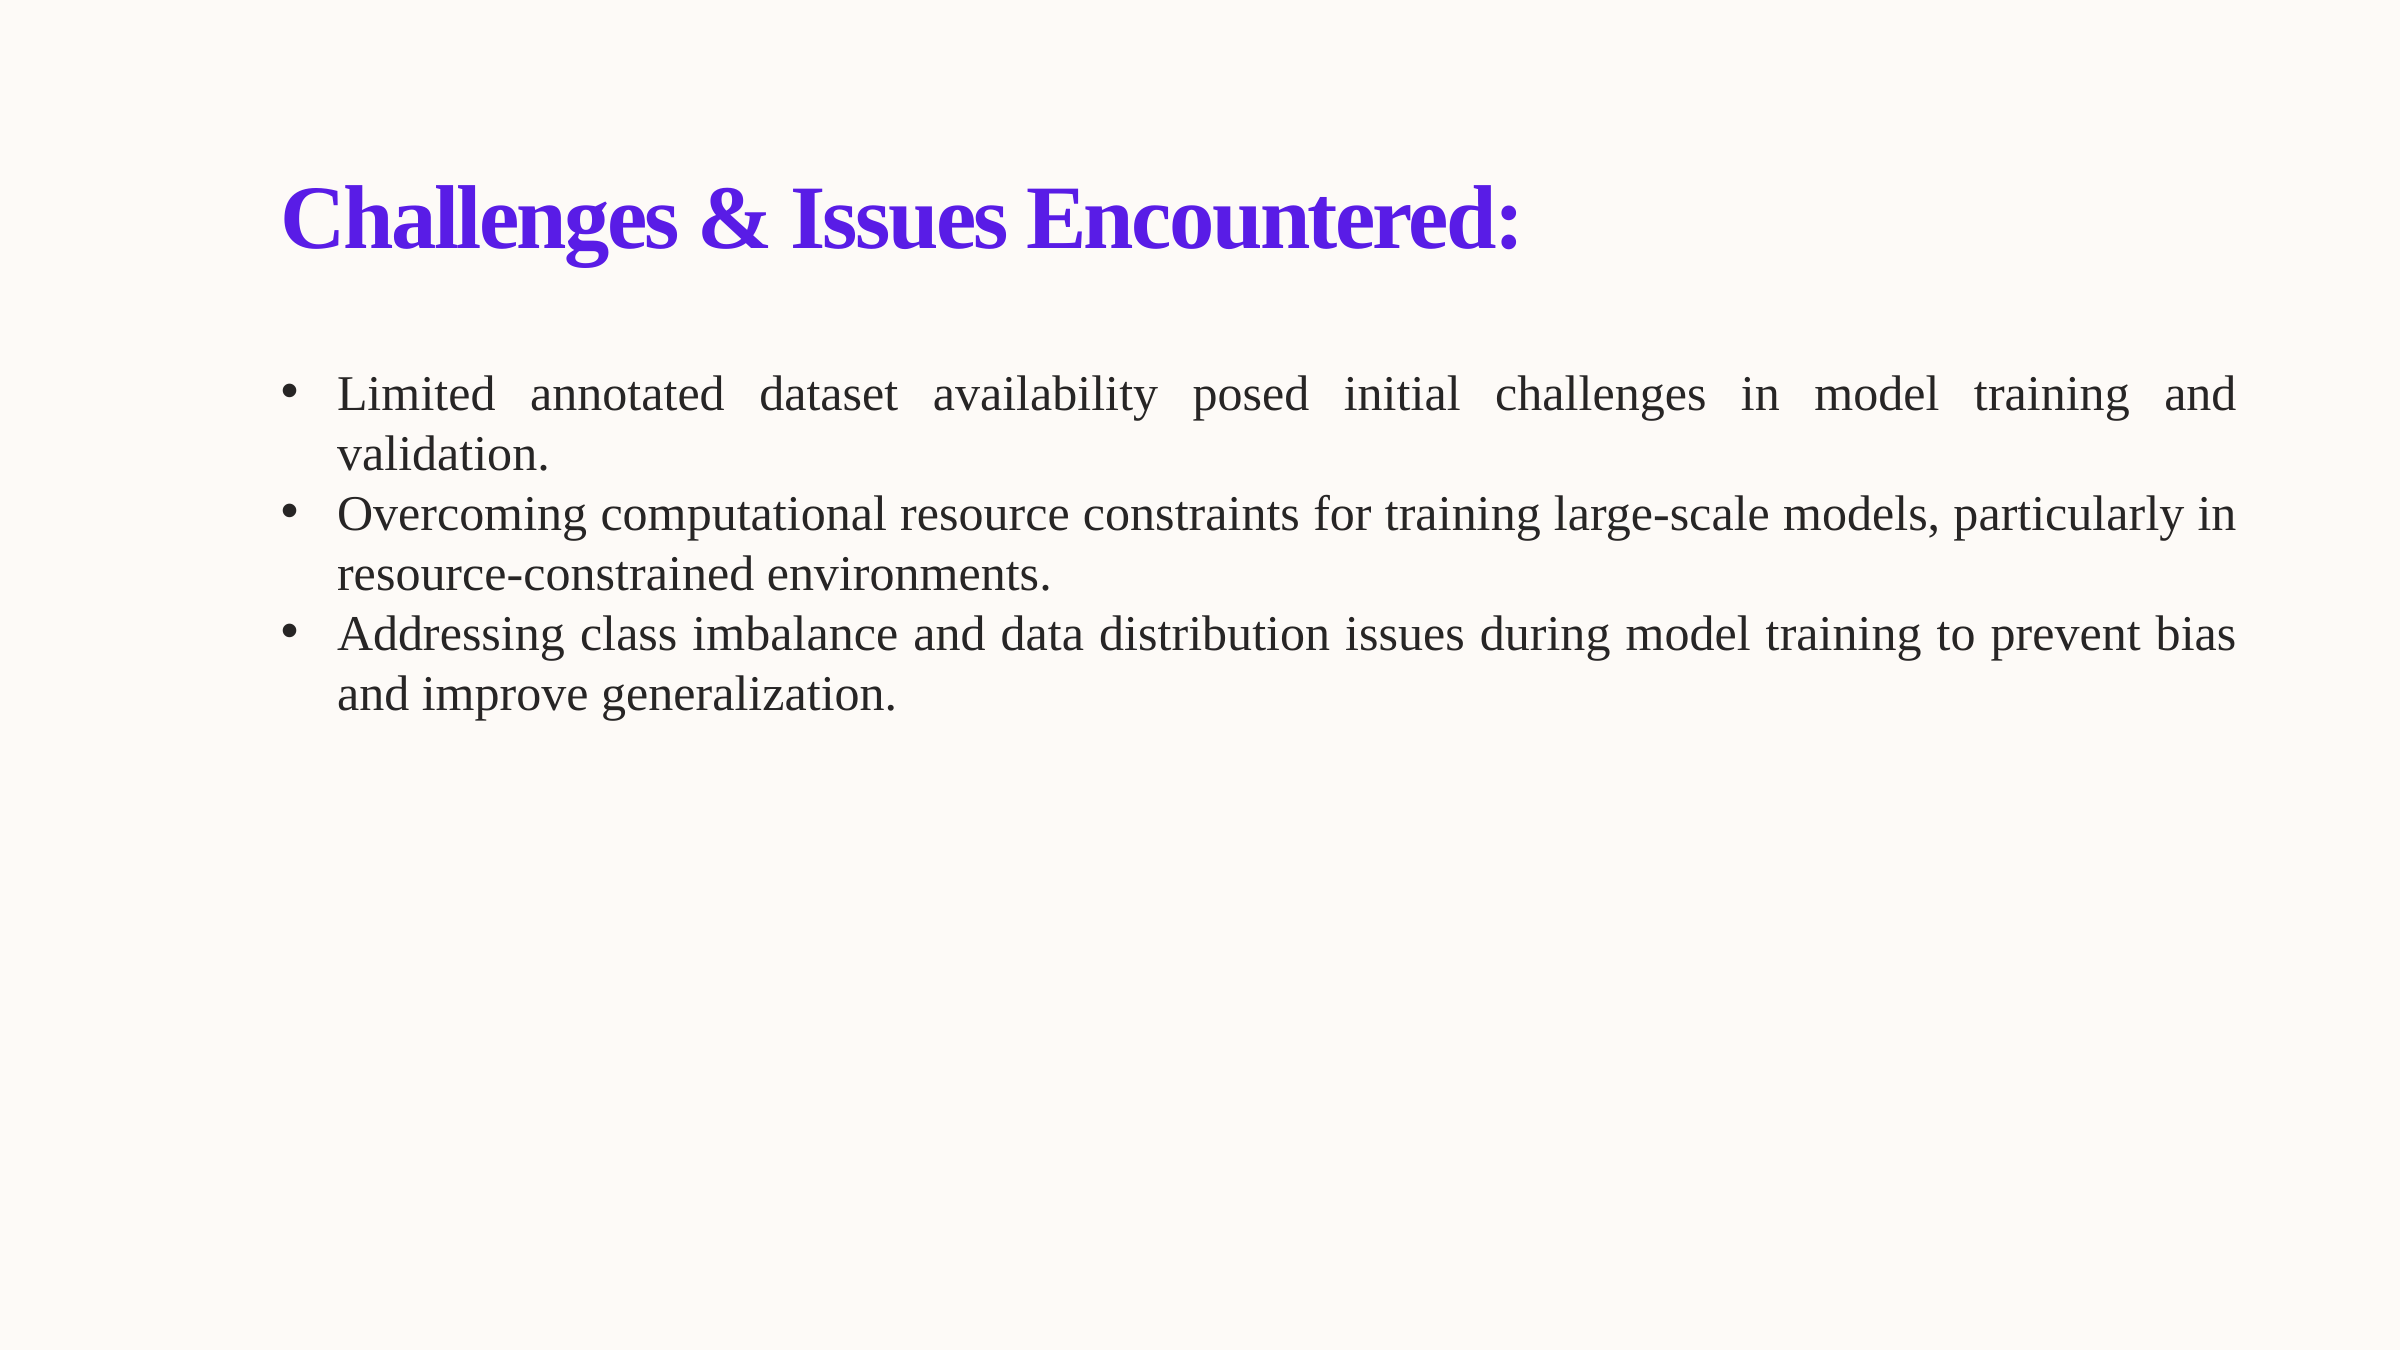

Challenges & Issues Encountered:

Limited annotated dataset availability posed initial challenges in model training and validation.
Overcoming computational resource constraints for training large-scale models, particularly in resource-constrained environments.
Addressing class imbalance and data distribution issues during model training to prevent bias and improve generalization.